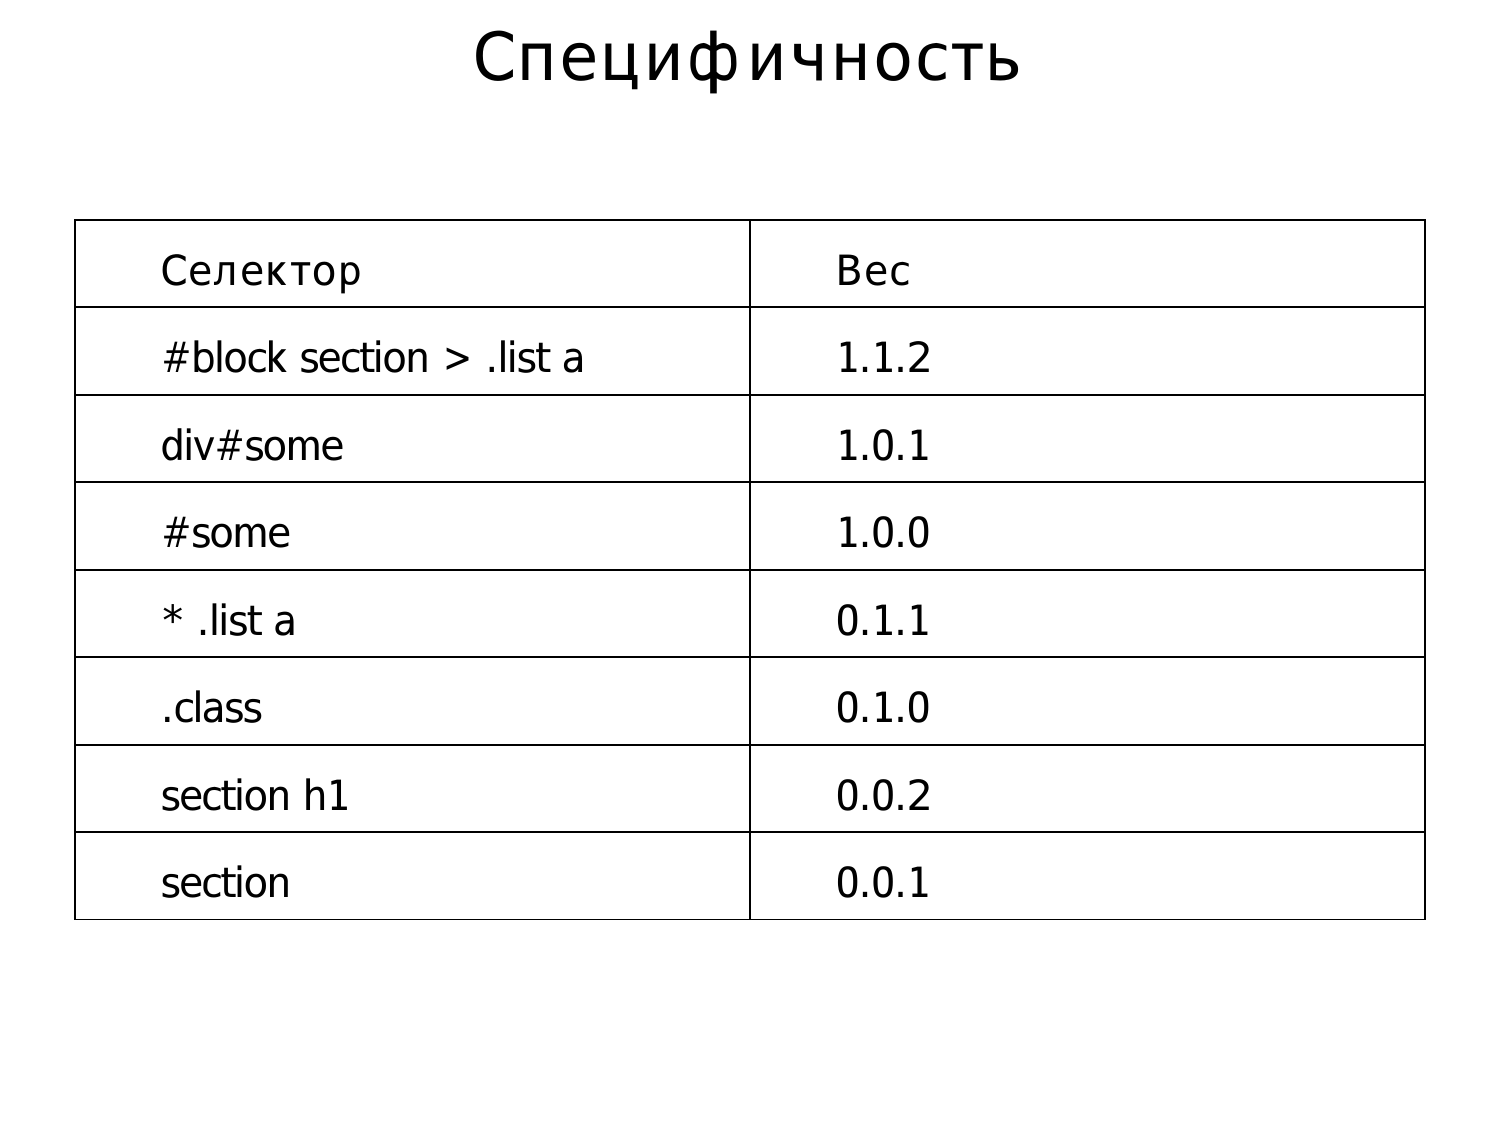

Специфичность
| Селектор | Вес |
| --- | --- |
| #block section > .list a | 1.1.2 |
| div#some | 1.0.1 |
| #some | 1.0.0 |
| \* .list a | 0.1.1 |
| .class | 0.1.0 |
| section h1 | 0.0.2 |
| section | 0.0.1 |